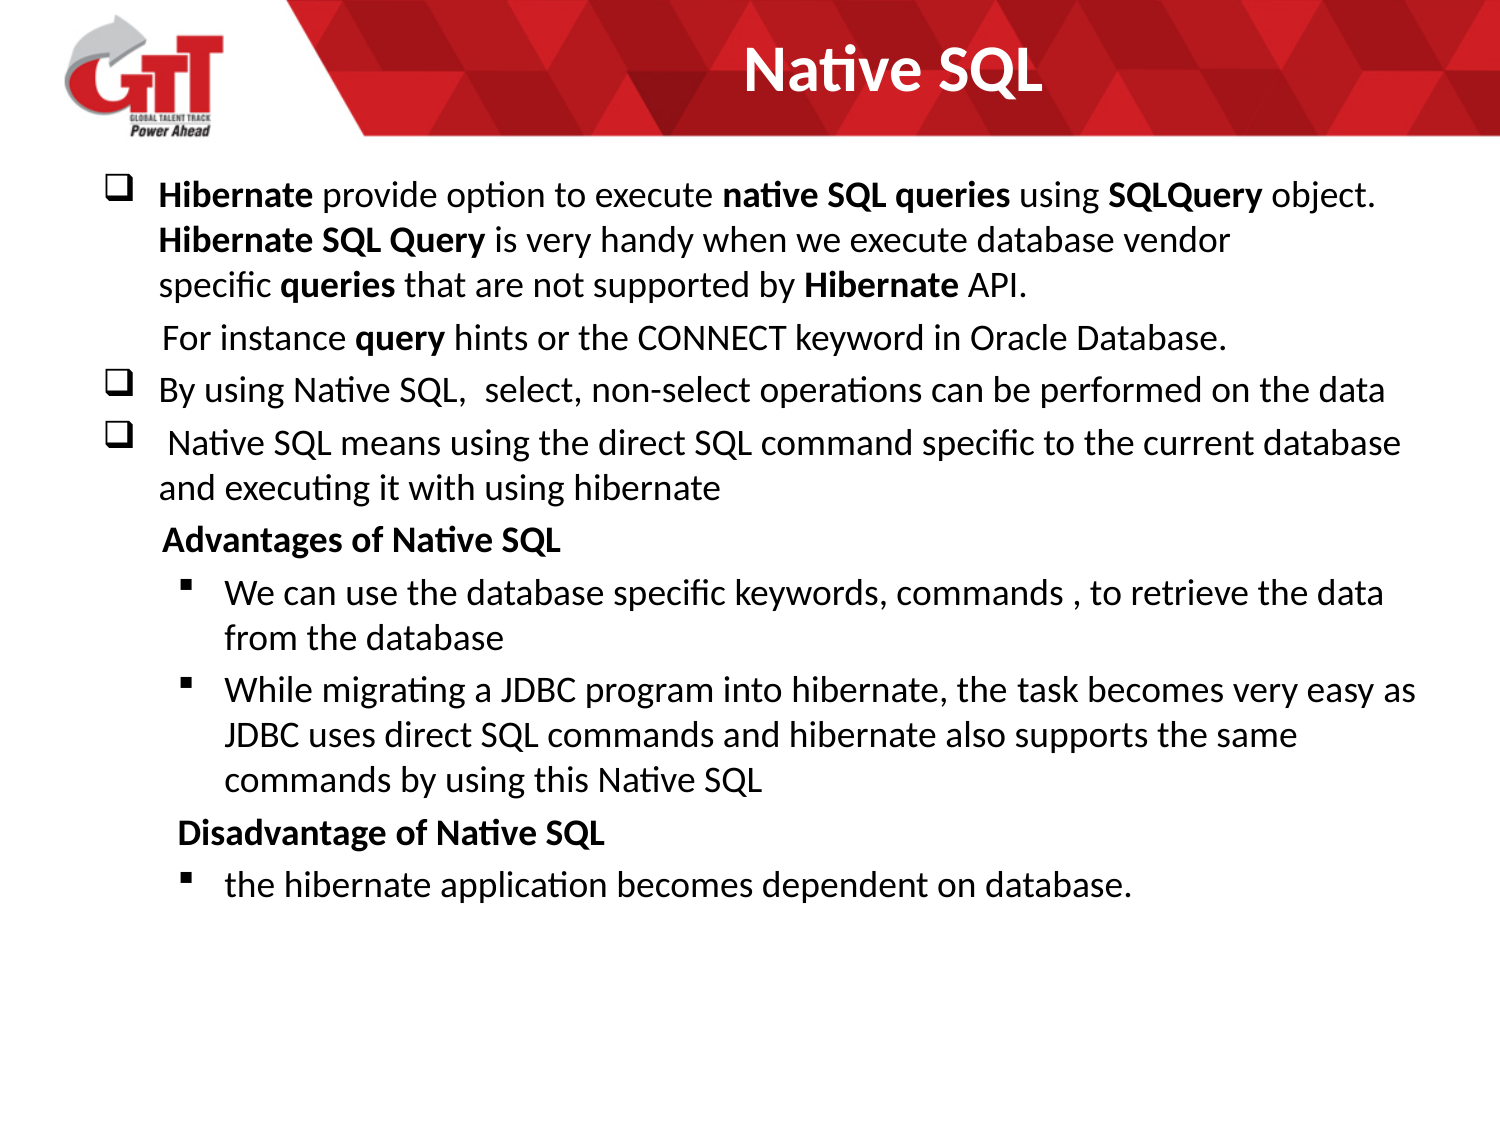

# Native SQL
Hibernate provide option to execute native SQL queries using SQLQuery object. Hibernate SQL Query is very handy when we execute database vendor specific queries that are not supported by Hibernate API.
       For instance query hints or the CONNECT keyword in Oracle Database.
By using Native SQL,  select, non-select operations can be performed on the data
 Native SQL means using the direct SQL command specific to the current database and executing it with using hibernate
       Advantages of Native SQL
We can use the database specific keywords, commands , to retrieve the data from the database
While migrating a JDBC program into hibernate, the task becomes very easy as JDBC uses direct SQL commands and hibernate also supports the same commands by using this Native SQL
Disadvantage of Native SQL
the hibernate application becomes dependent on database.